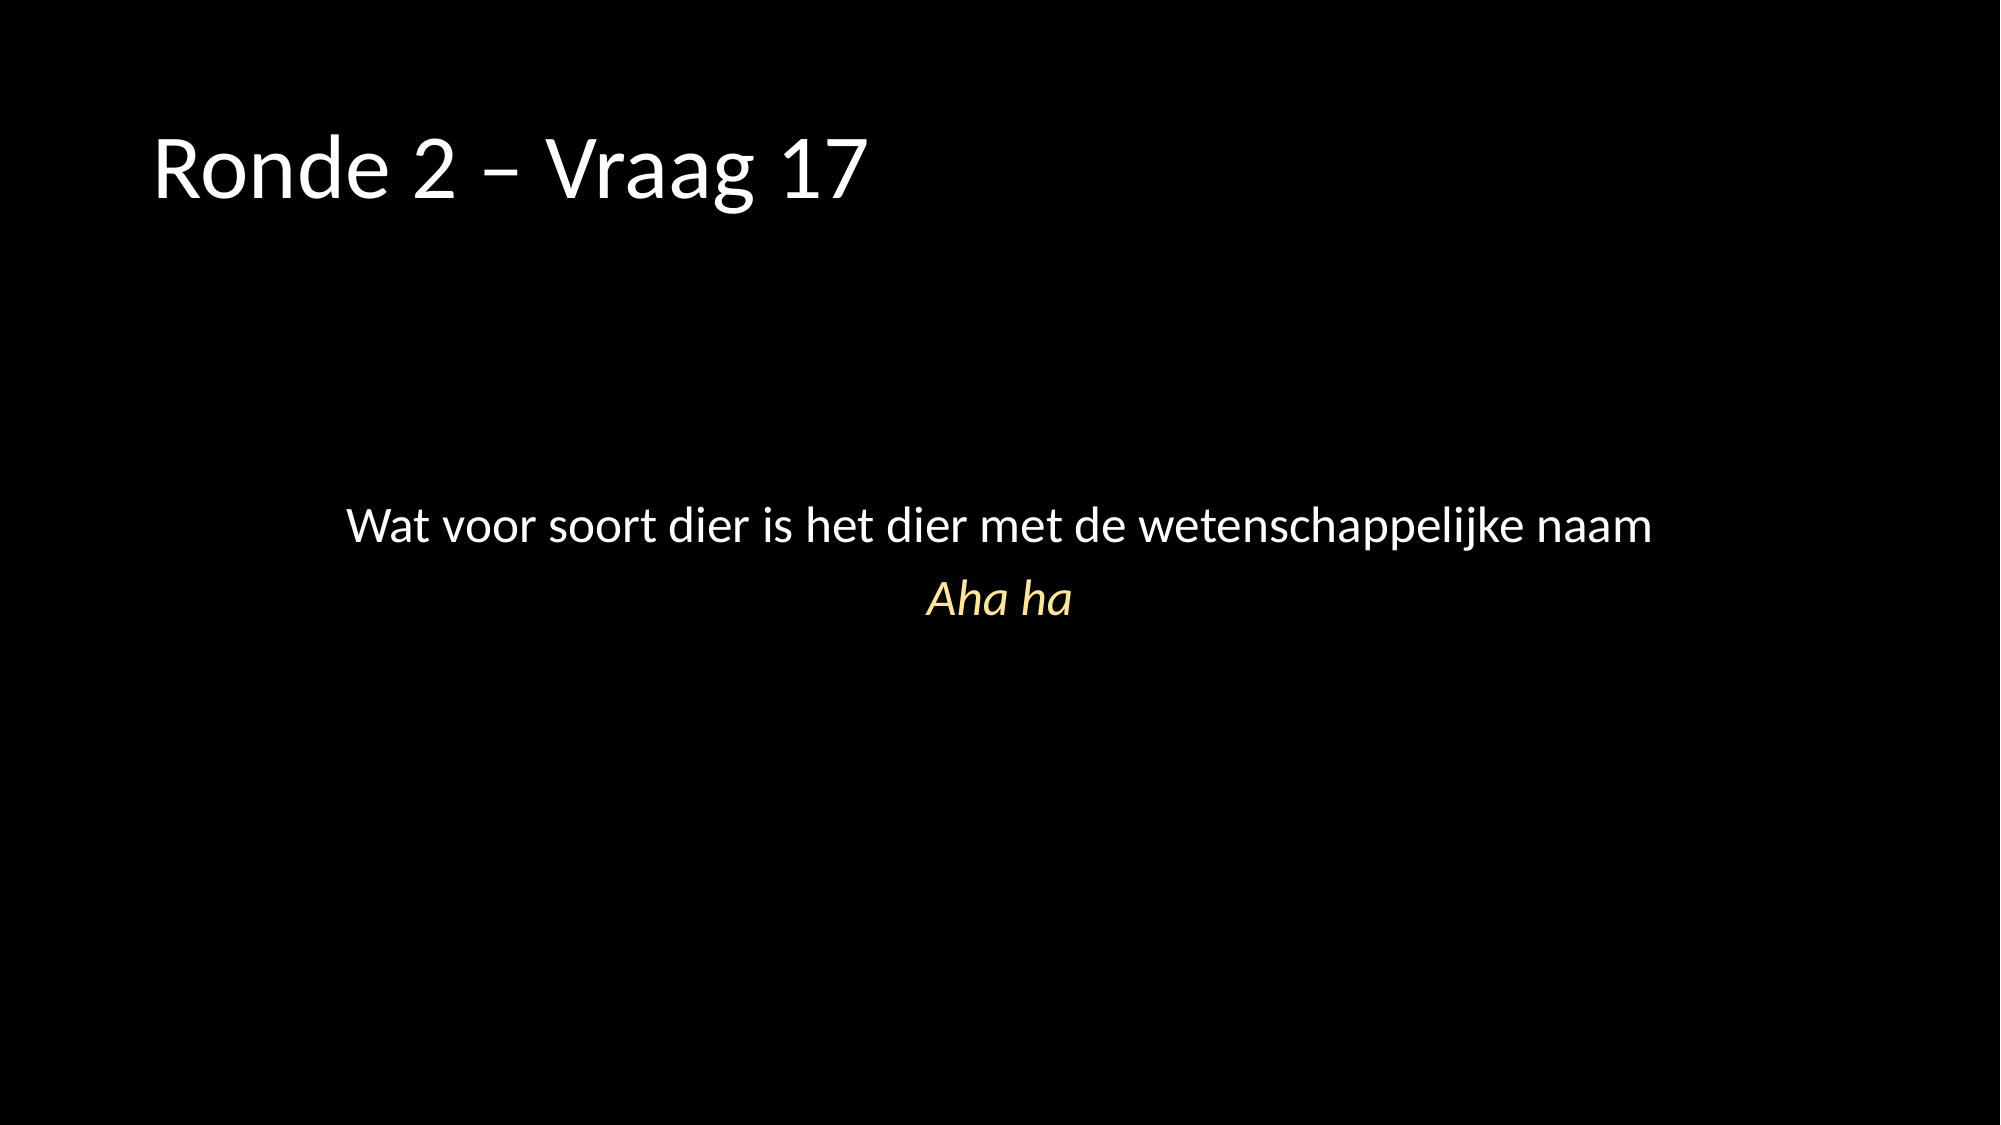

# Ronde 2 – Vraag 17
Wat voor soort dier is het dier met de wetenschappelijke naam
Aha ha